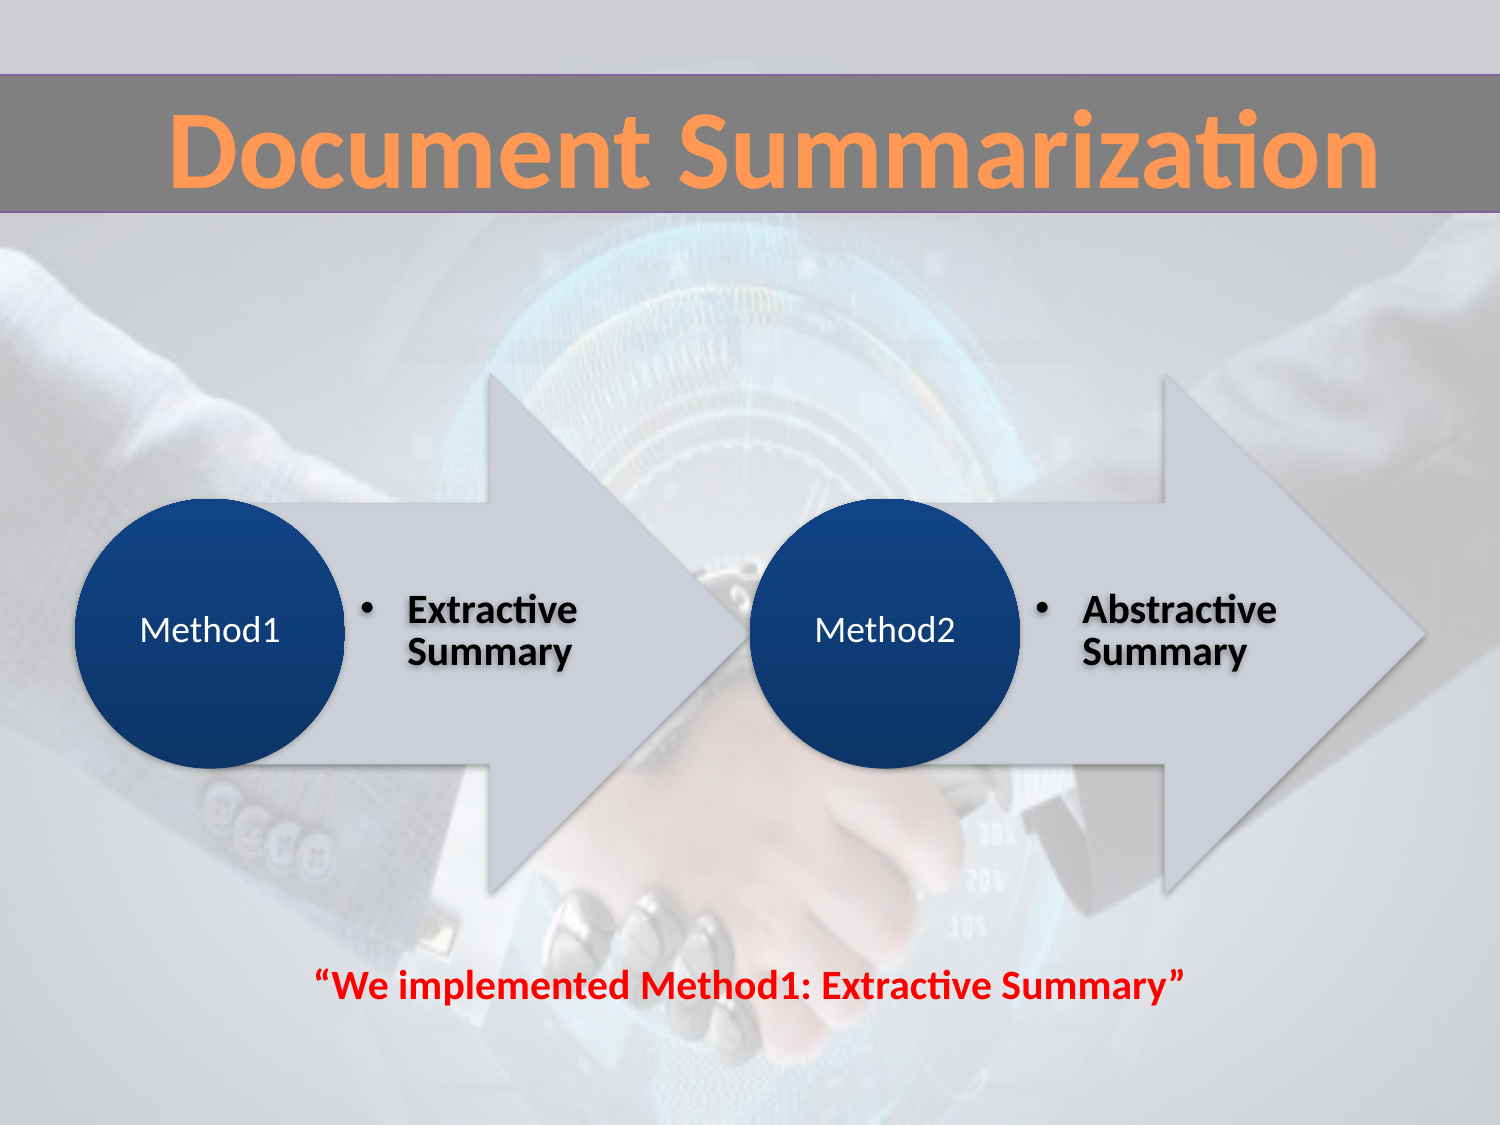

Document Summarization

Method1
Method2
Abstractive Summary
Extractive Summary
“We implemented Method1: Extractive Summary”